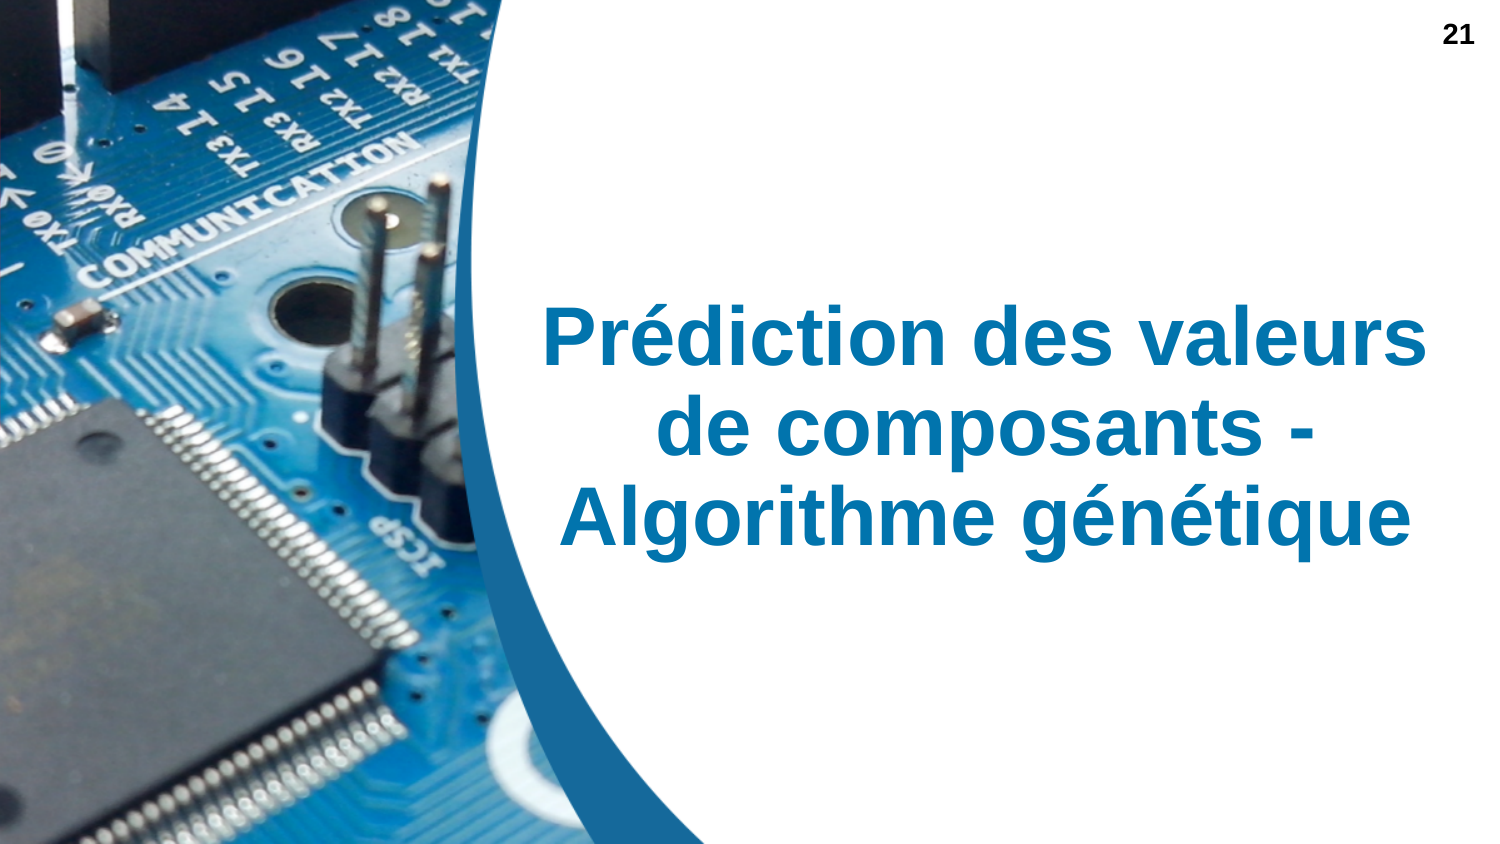

21
# Prédiction des valeurs de composants - Algorithme génétique